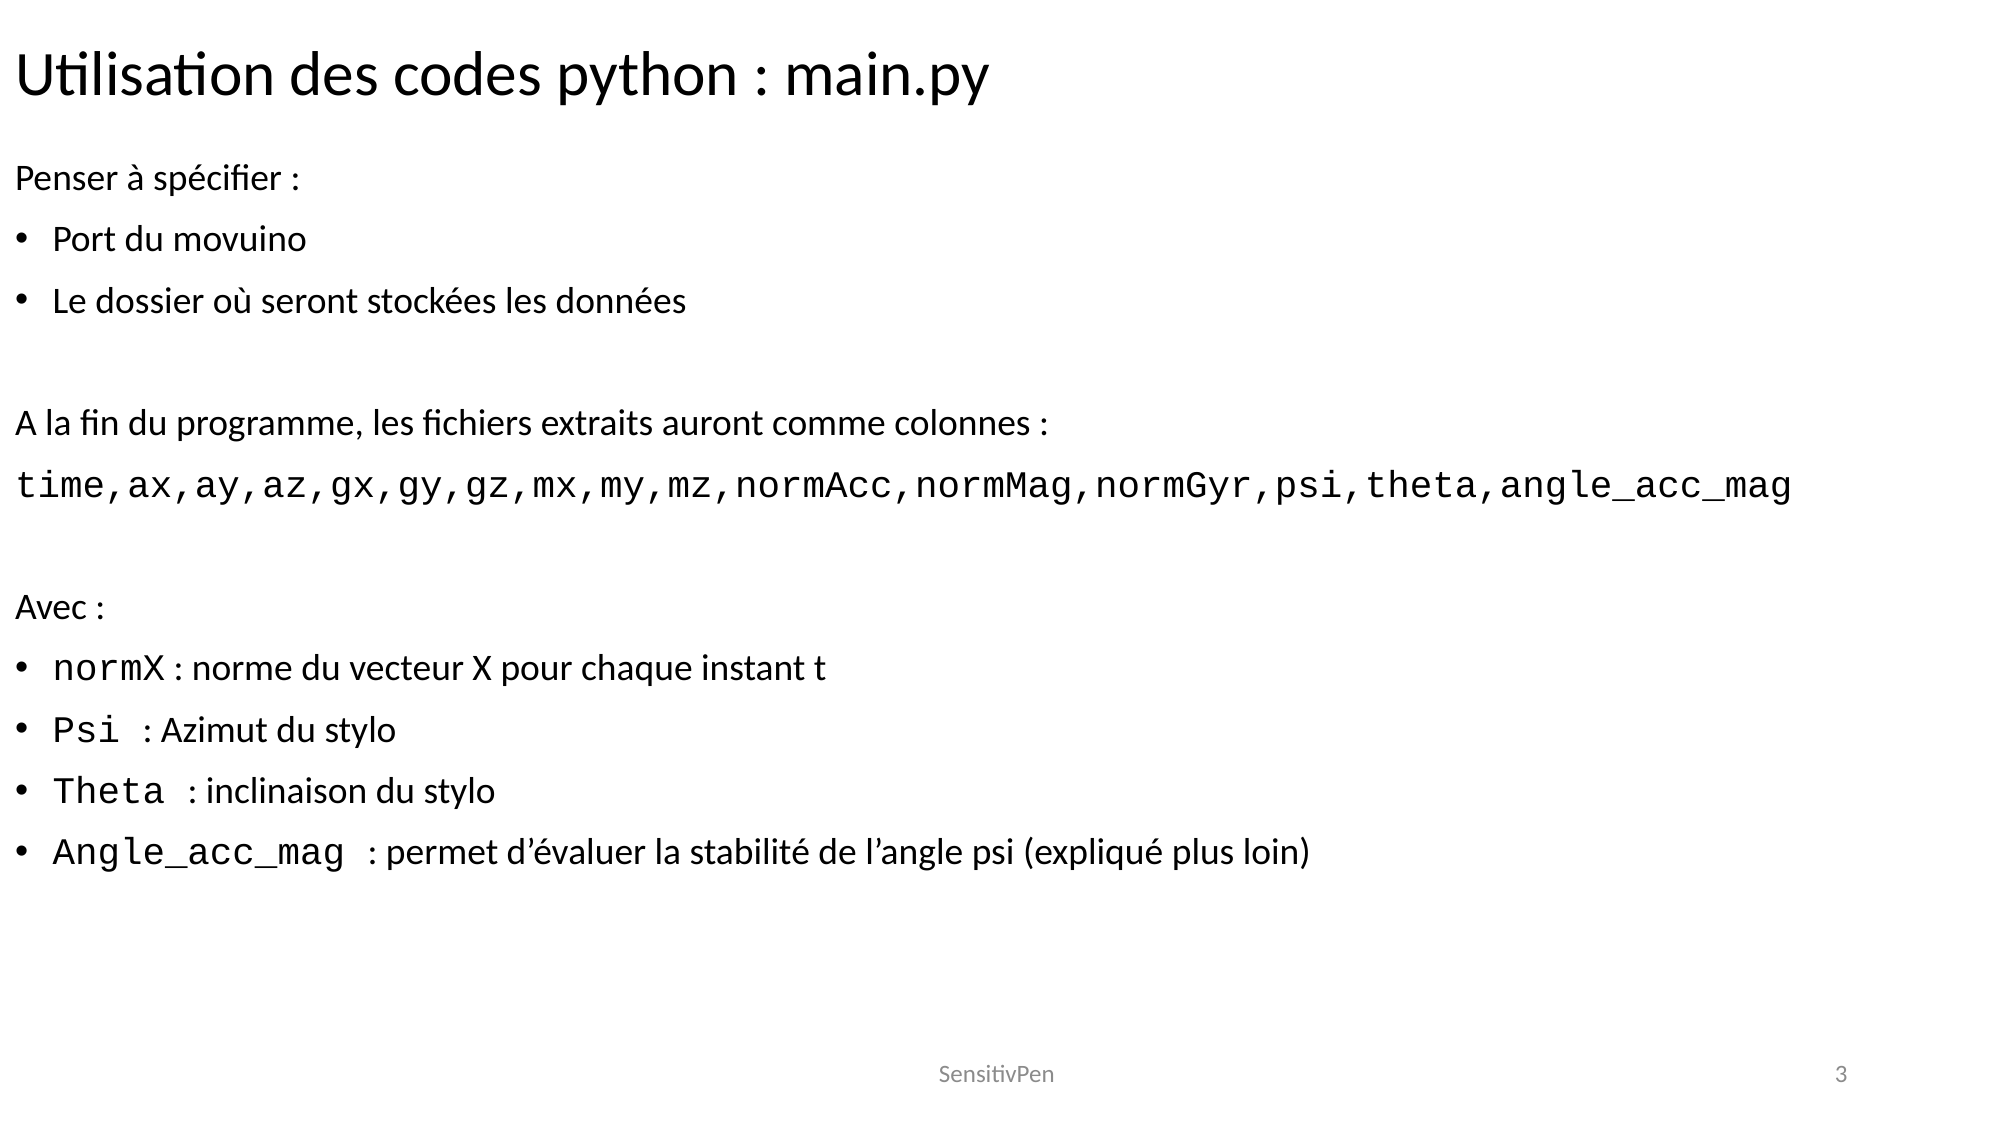

Utilisation des codes python : main.py
Penser à spécifier :
Port du movuino
Le dossier où seront stockées les données

A la fin du programme, les fichiers extraits auront comme colonnes :
time,ax,ay,az,gx,gy,gz,mx,my,mz,normAcc,normMag,normGyr,psi,theta,angle_acc_mag

Avec :
normX : norme du vecteur X pour chaque instant t
Psi : Azimut du stylo
Theta : inclinaison du stylo
Angle_acc_mag : permet d’évaluer la stabilité de l’angle psi (expliqué plus loin)

SensitivPen
3